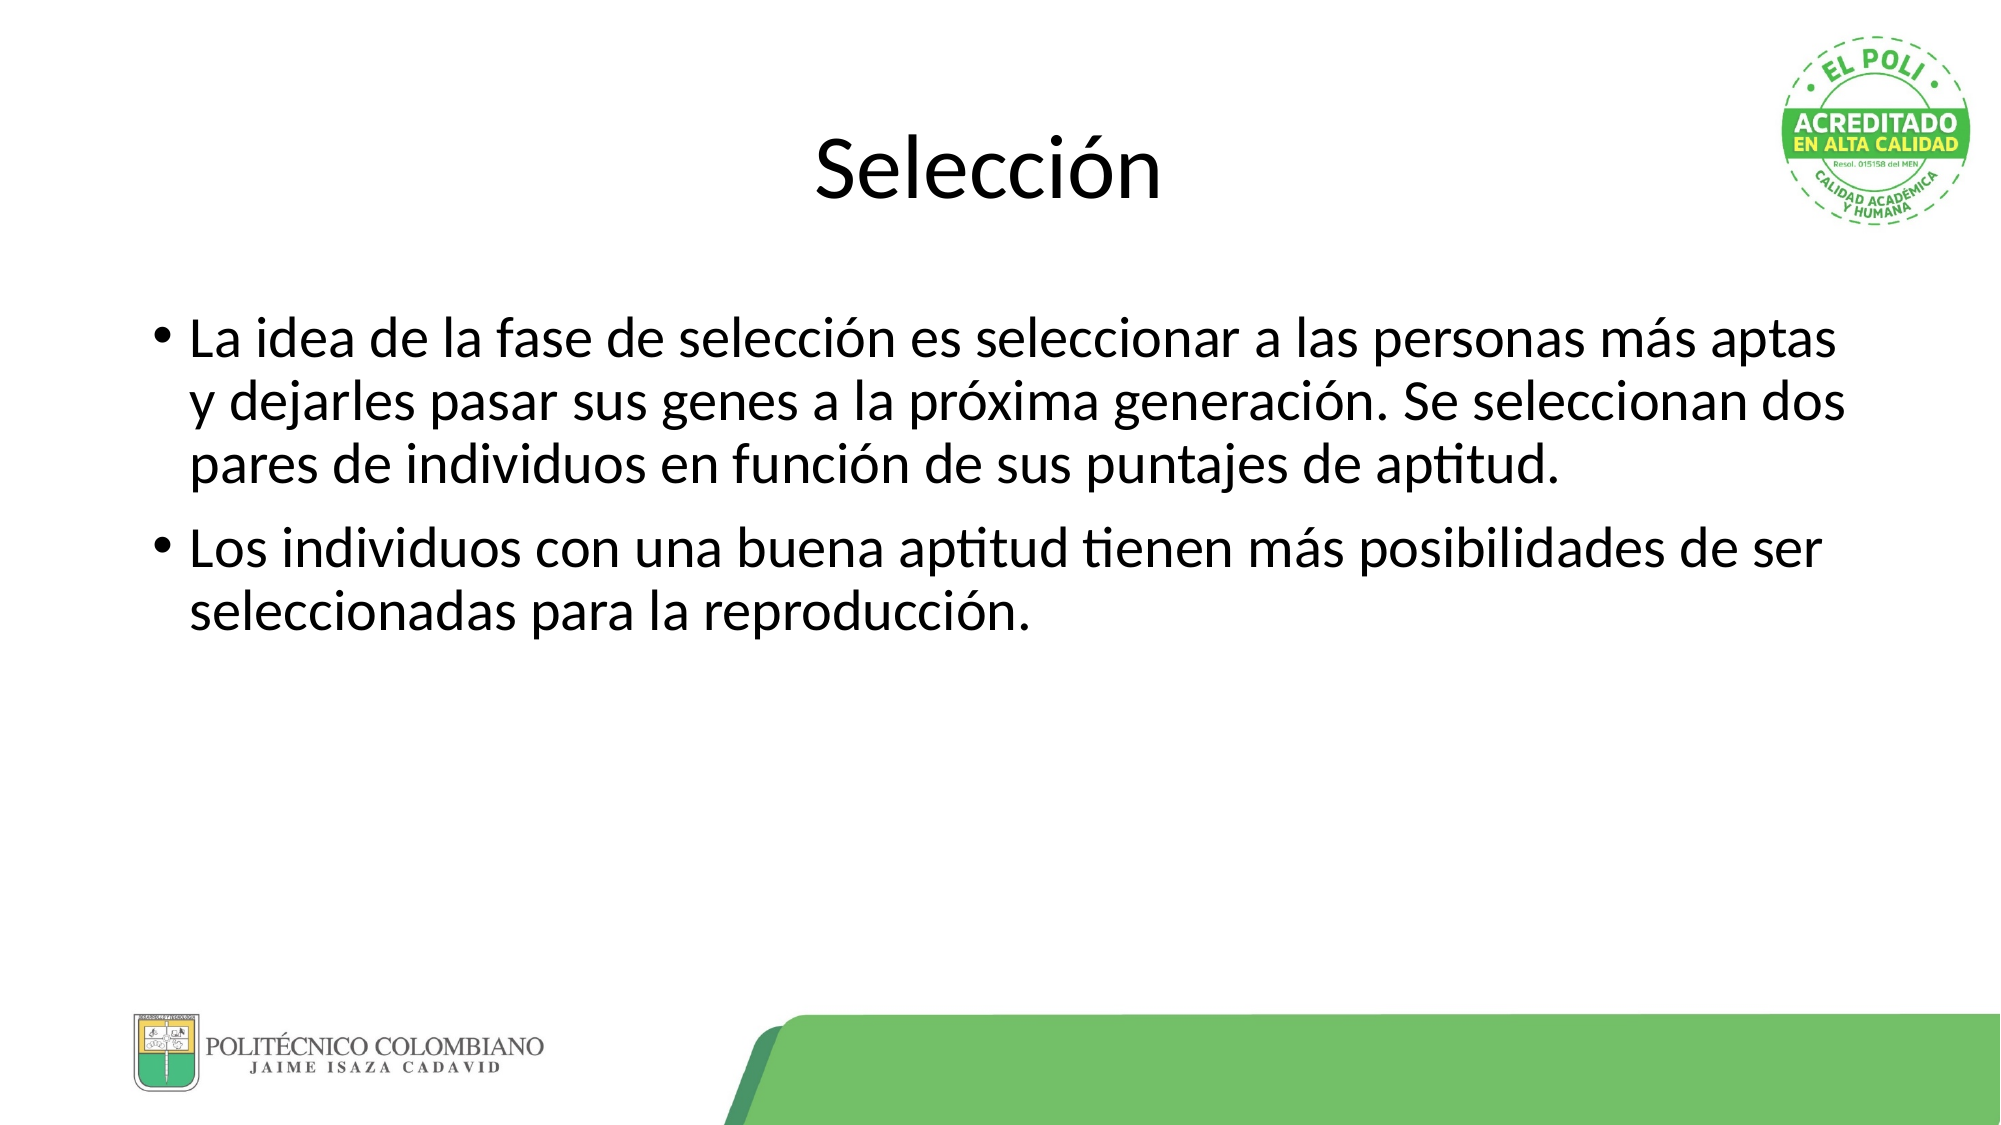

# Selección
La idea de la fase de selección es seleccionar a las personas más aptas y dejarles pasar sus genes a la próxima generación. Se seleccionan dos pares de individuos en función de sus puntajes de aptitud.
Los individuos con una buena aptitud tienen más posibilidades de ser seleccionadas para la reproducción.